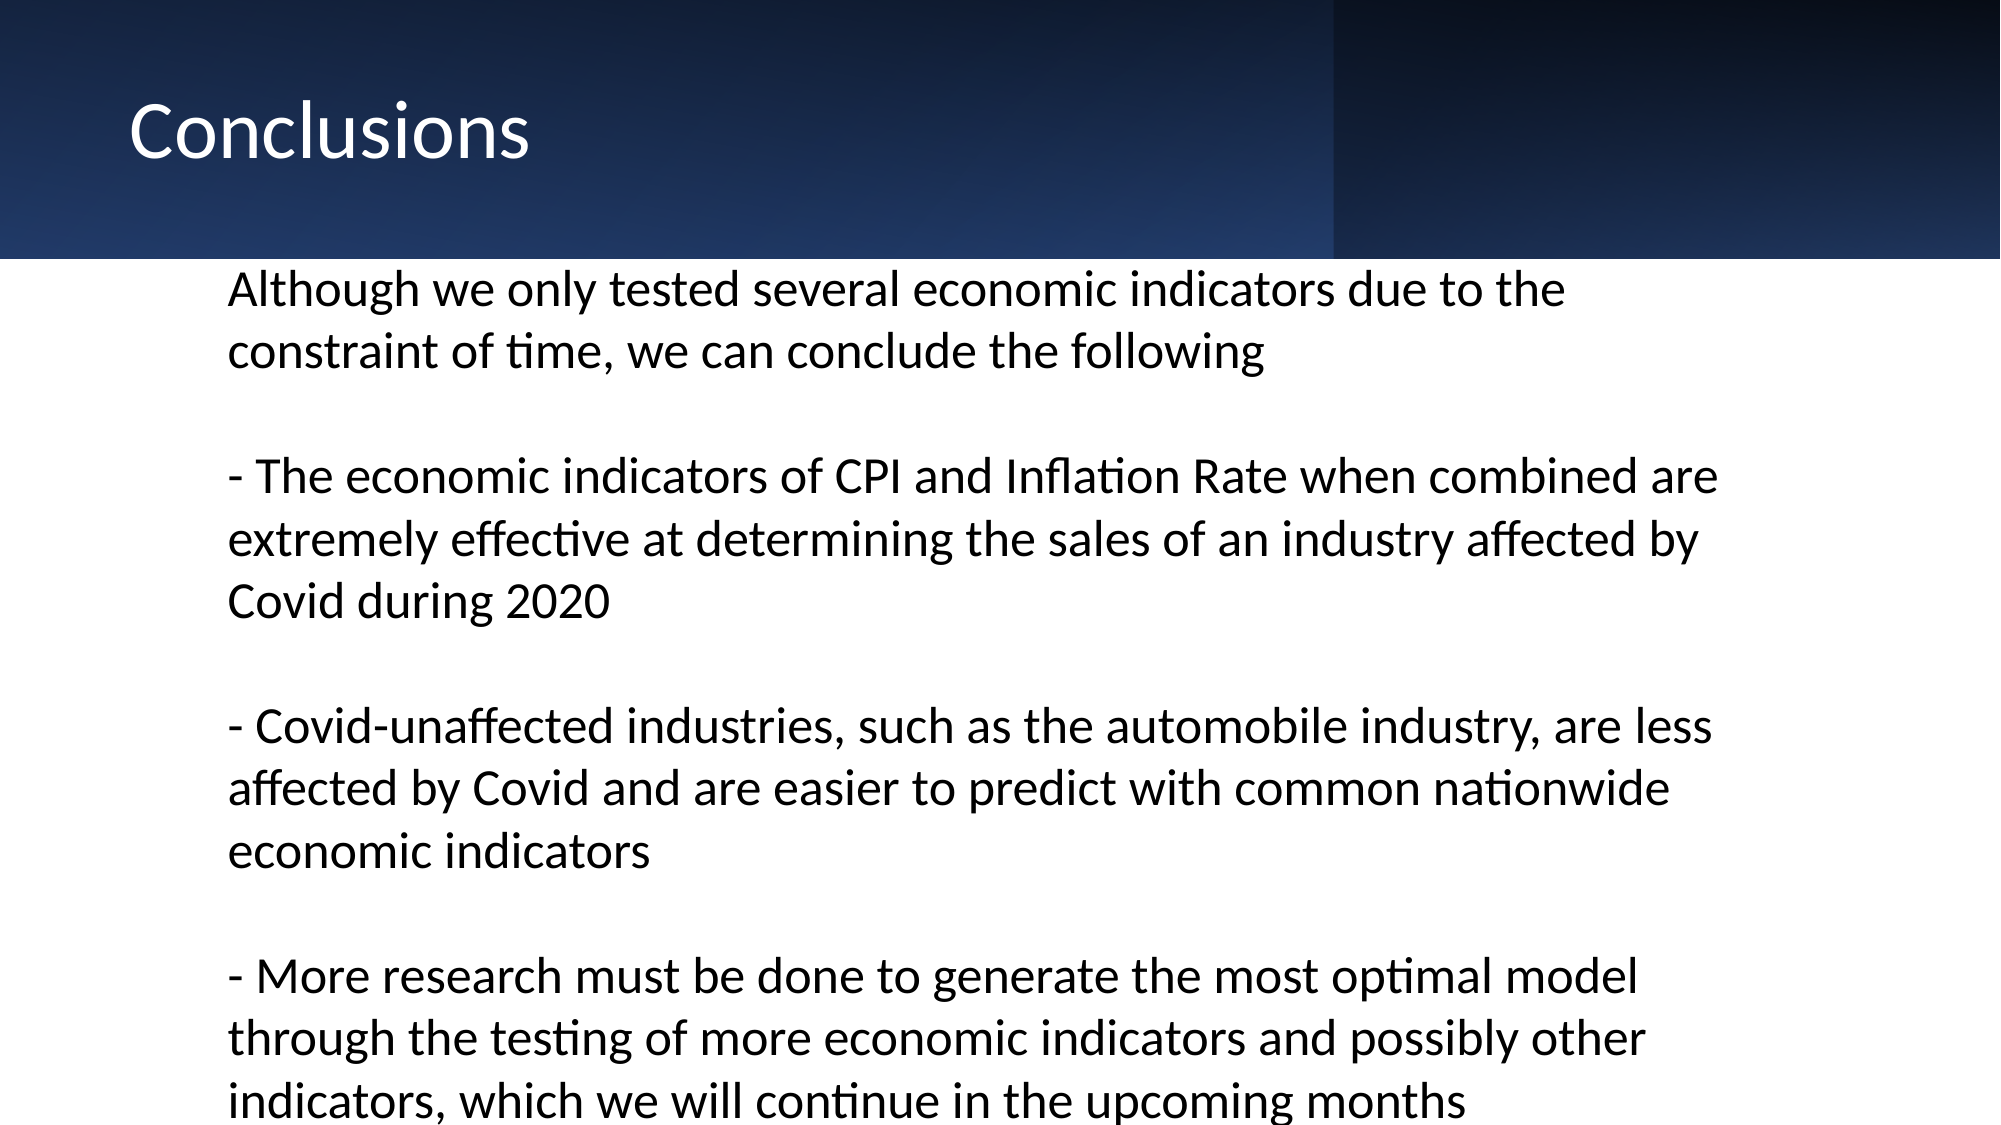

# Conclusions
Although we only tested several economic indicators due to the constraint of time, we can conclude the following

- The economic indicators of CPI and Inflation Rate when combined are extremely effective at determining the sales of an industry affected by Covid during 2020

- Covid-unaffected industries, such as the automobile industry, are less affected by Covid and are easier to predict with common nationwide economic indicators

- More research must be done to generate the most optimal model through the testing of more economic indicators and possibly other indicators, which we will continue in the upcoming months